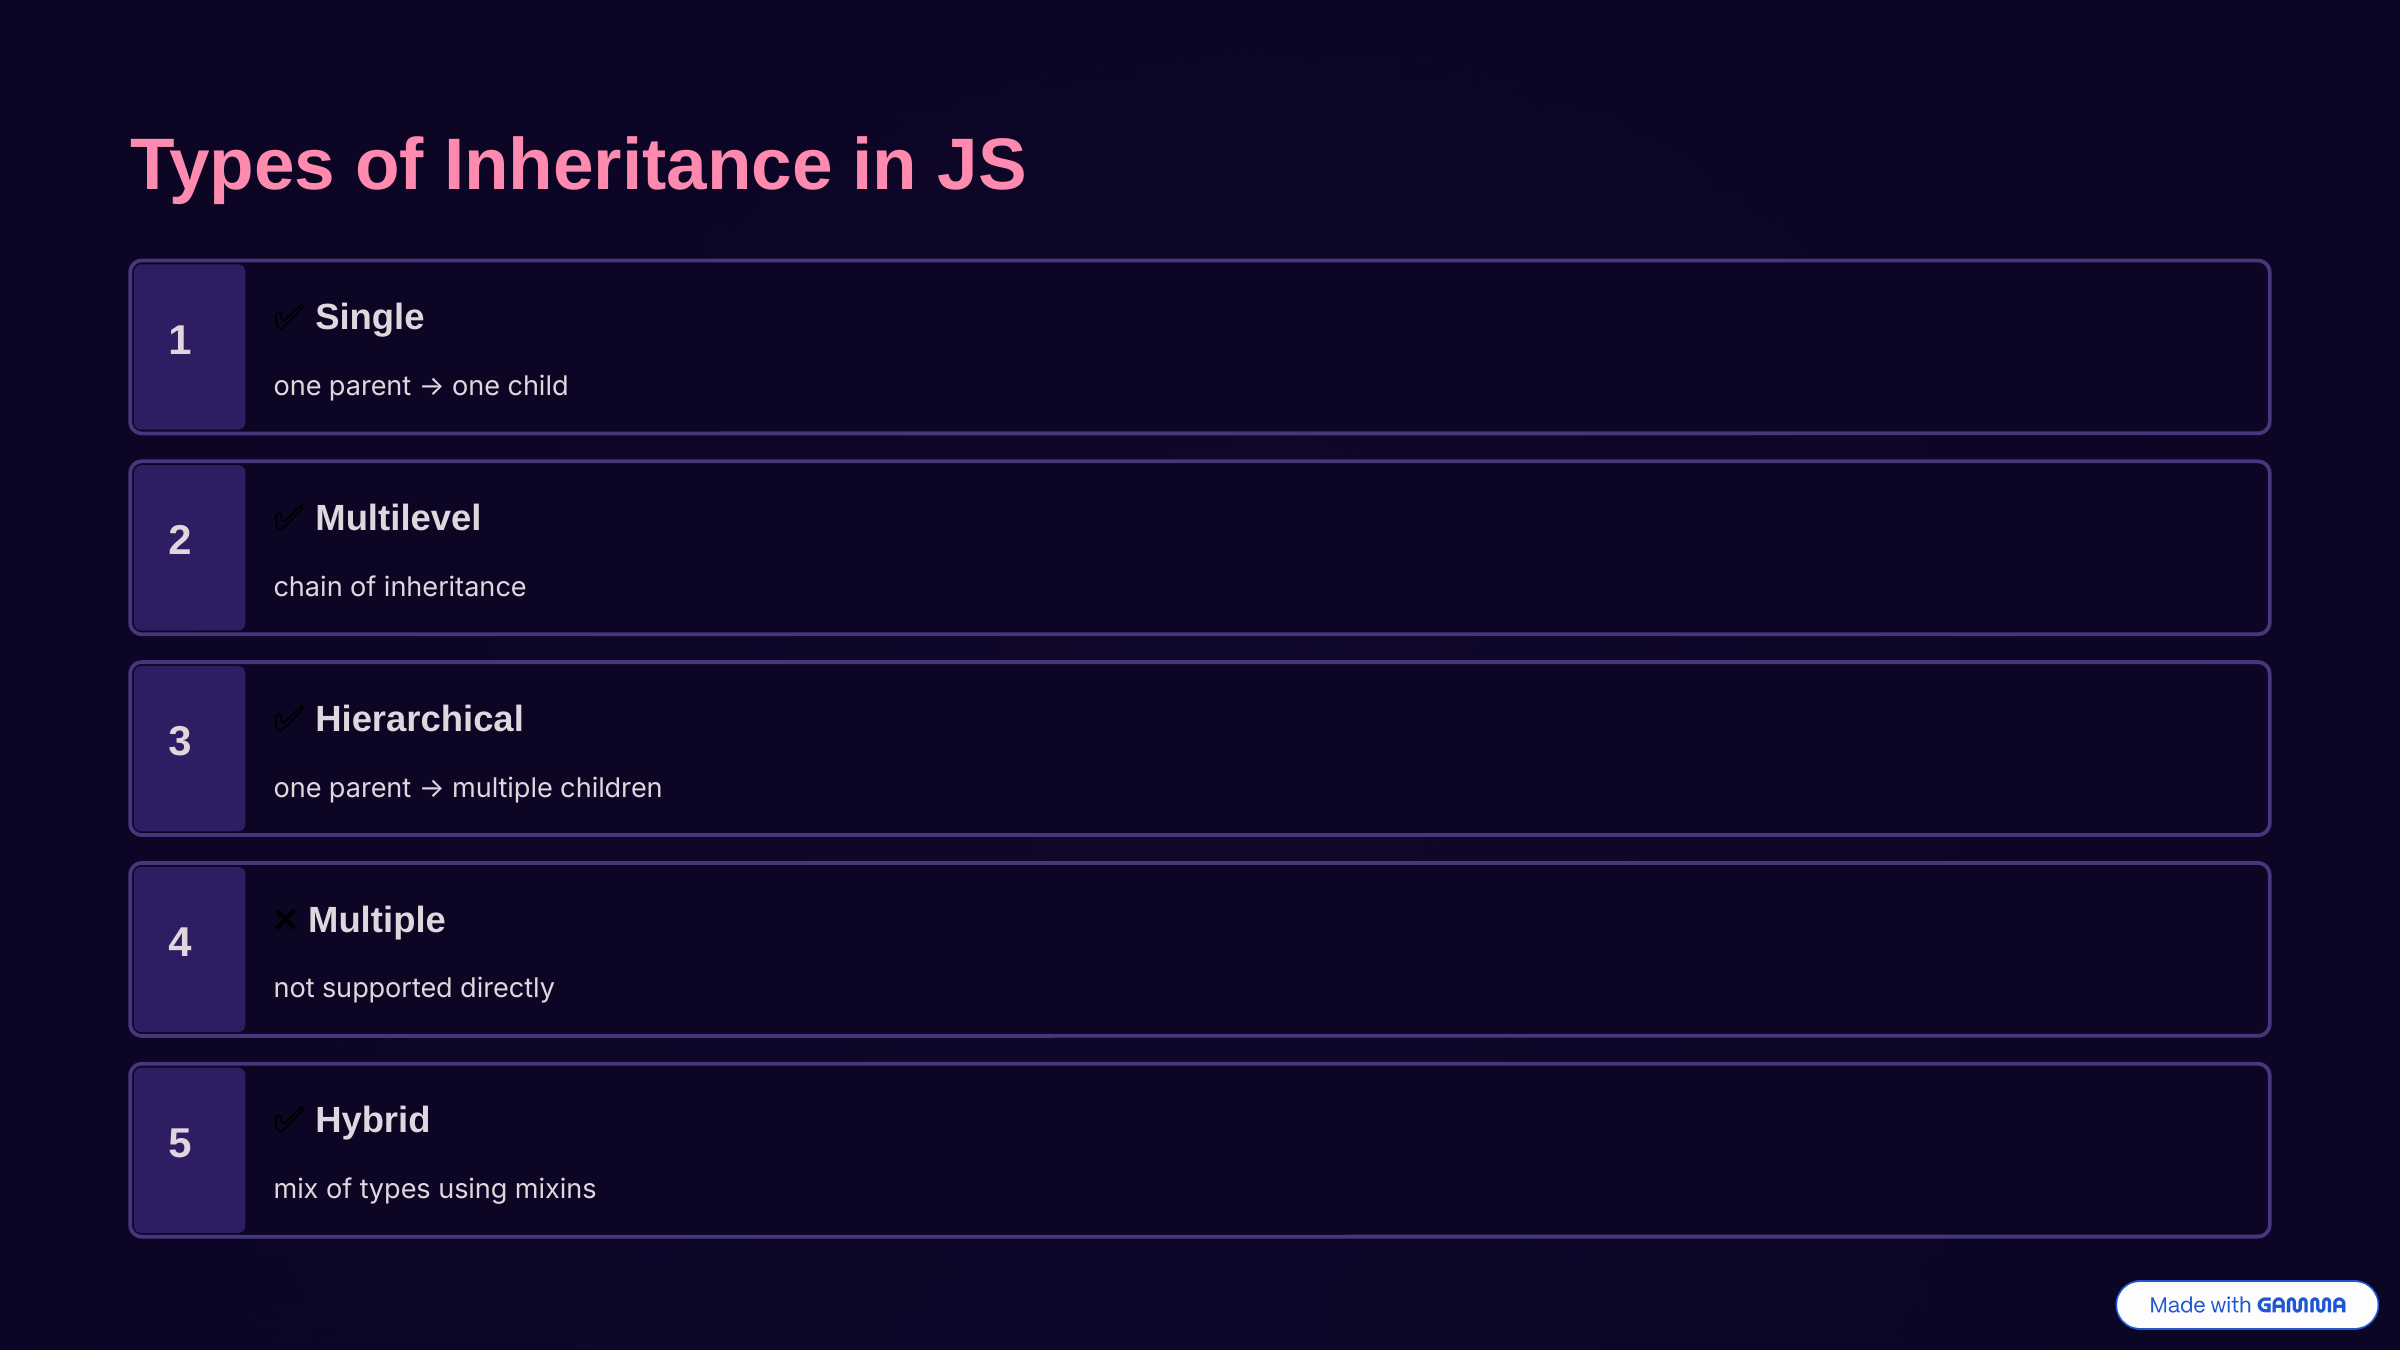

Types of Inheritance in JS

✅ Single
1
one parent → one child

✅ Multilevel
2
chain of inheritance

✅ Hierarchical
3
one parent → multiple children

❌ Multiple
4
not supported directly

✅ Hybrid
5
mix of types using mixins